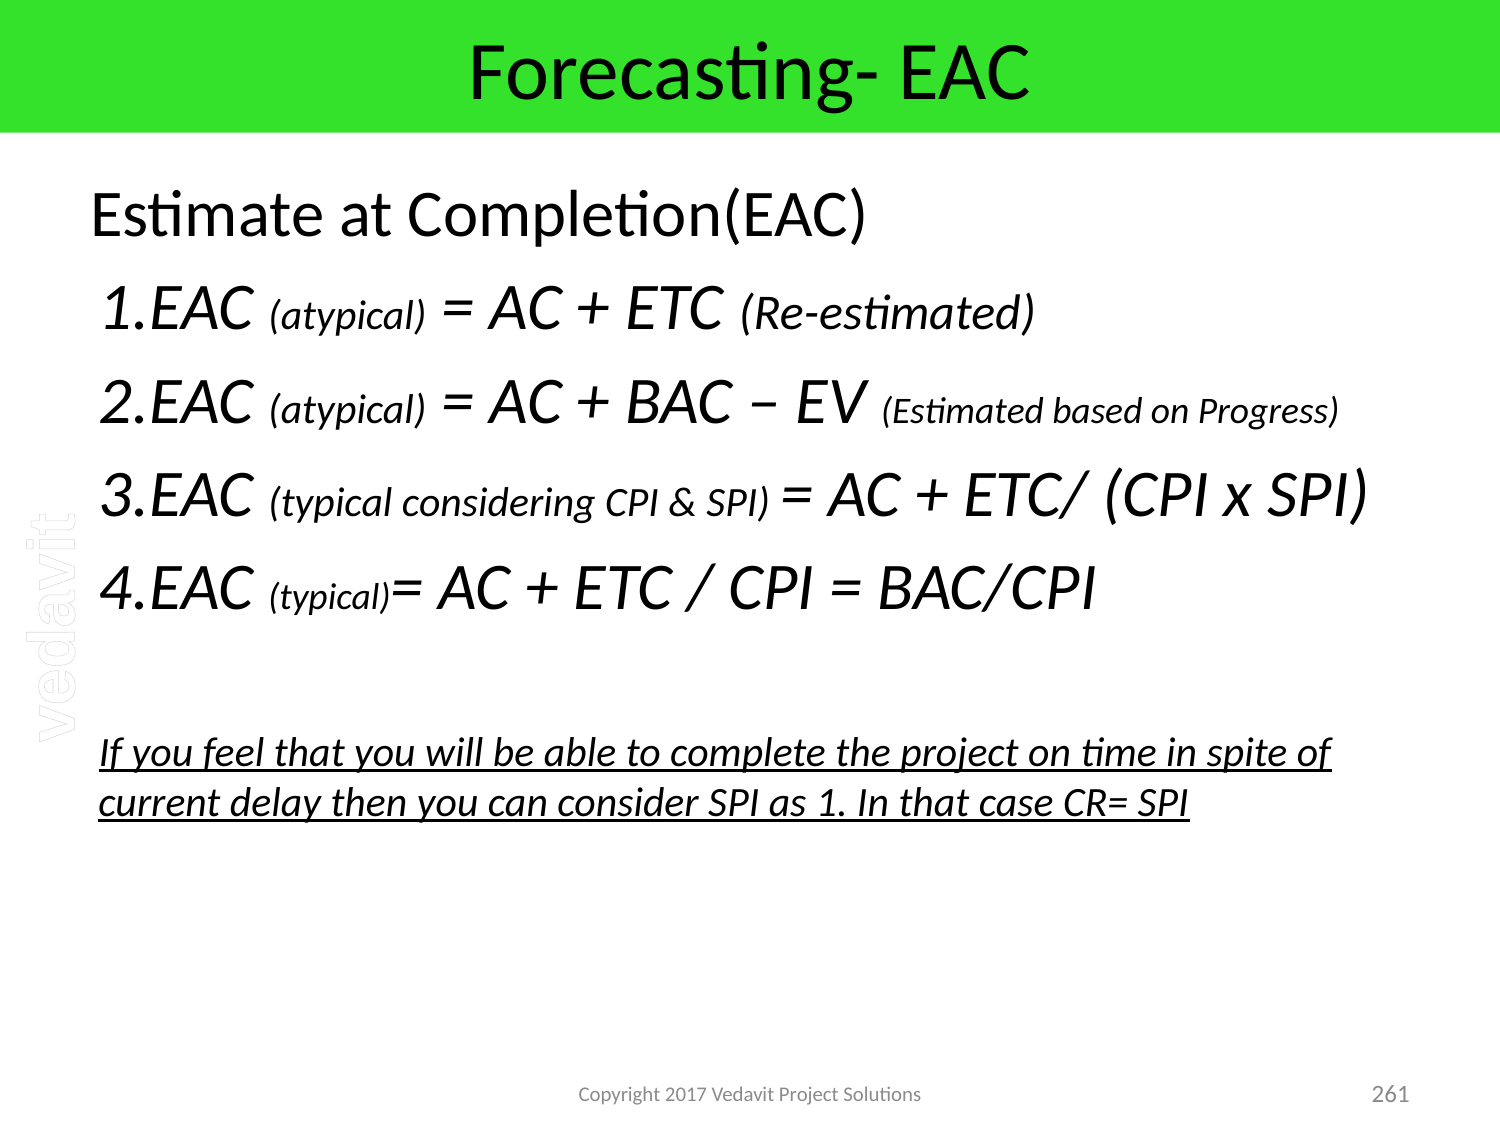

# Forecasting- EAC
Estimate at Completion(EAC)
EAC (atypical) = AC + ETC (Re-estimated)
EAC (atypical) = AC + BAC – EV (Estimated based on Progress)
EAC (typical considering CPI & SPI) = AC + ETC/ (CPI x SPI)
EAC (typical)= AC + ETC / CPI = BAC/CPI

If you feel that you will be able to complete the project on time in spite of current delay then you can consider SPI as 1. In that case CR= SPI

Copyright 2017 Vedavit Project Solutions
261